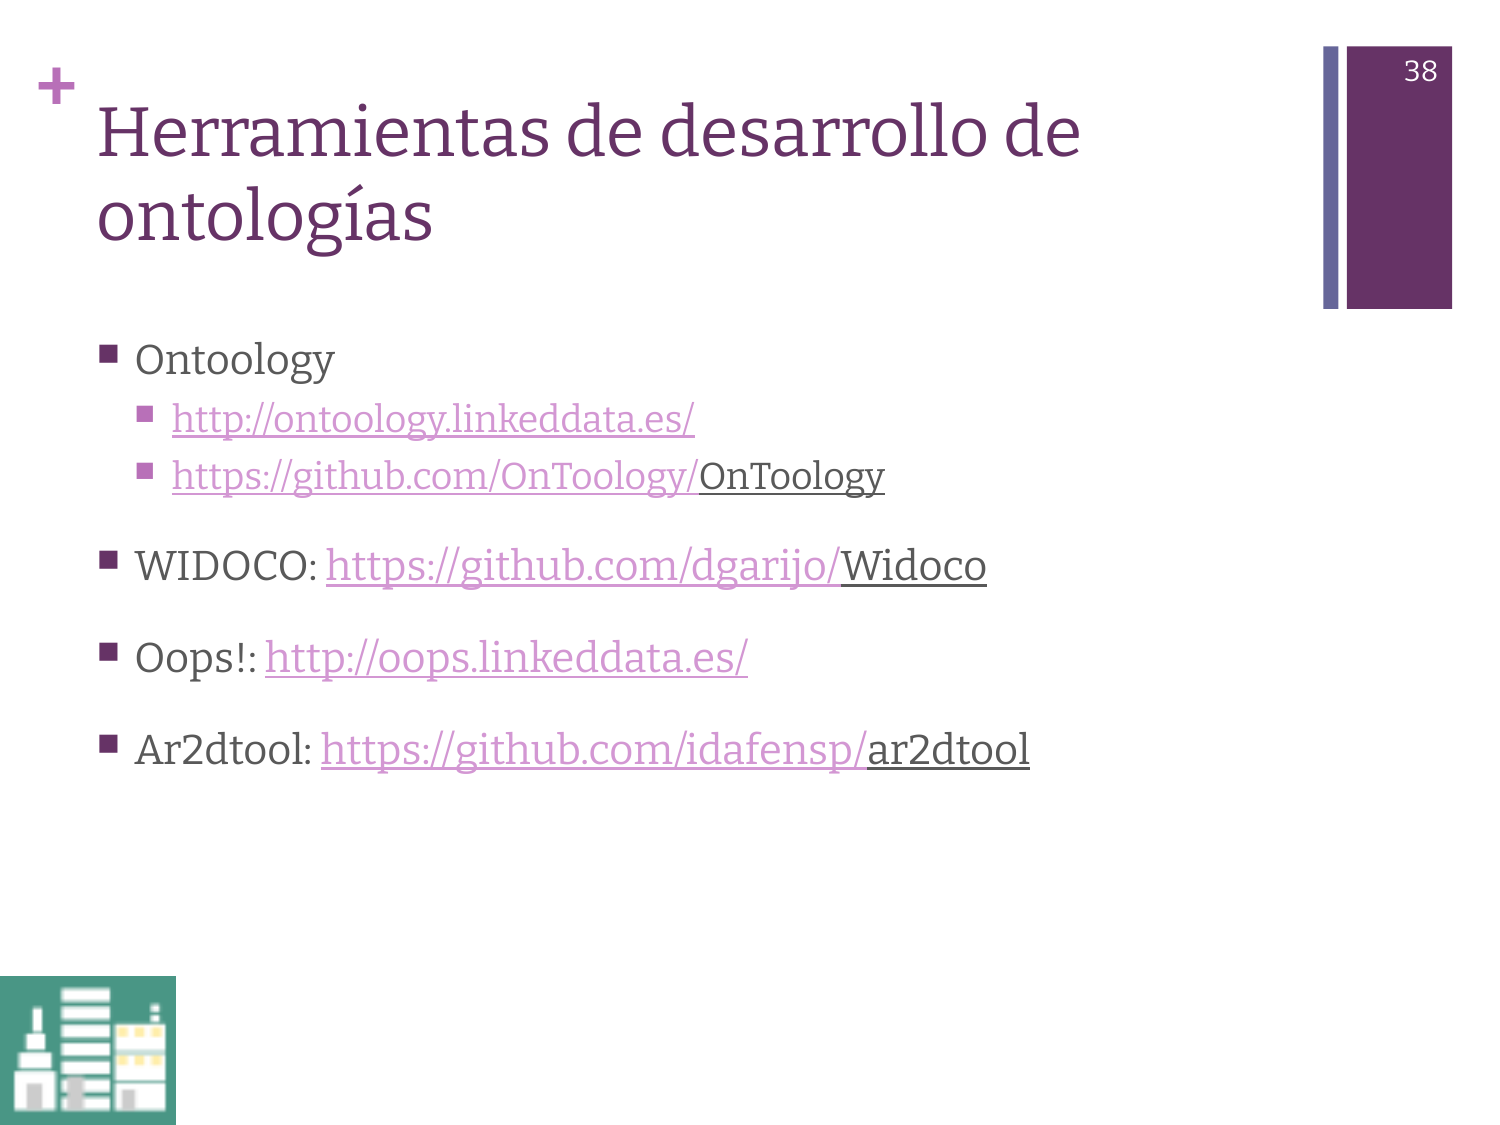

# Herramientas de desarrollo de ontologías
Ontoology
http://ontoology.linkeddata.es/
https://github.com/OnToology/OnToology
WIDOCO: https://github.com/dgarijo/Widoco
Oops!: http://oops.linkeddata.es/
Ar2dtool: https://github.com/idafensp/ar2dtool
38